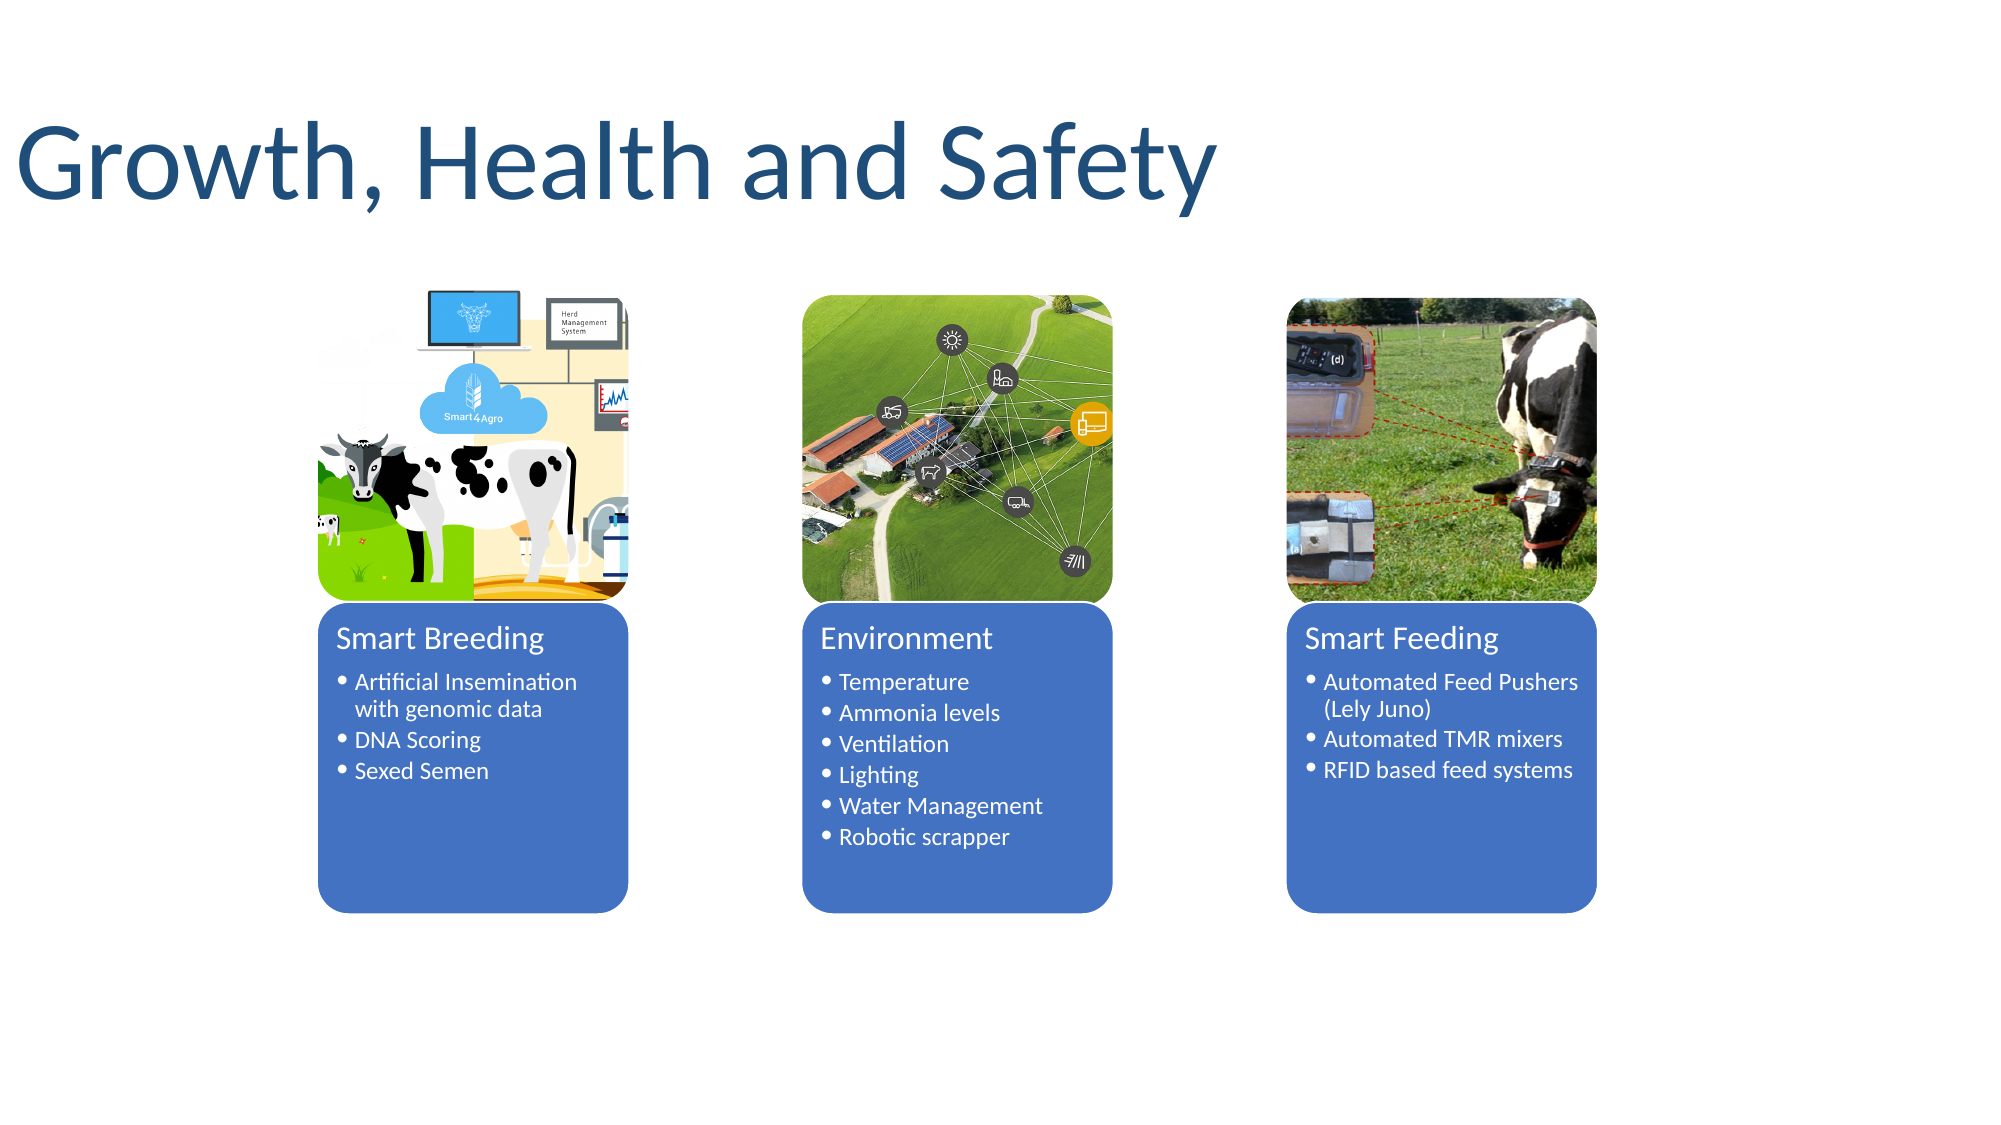

Growth, Health and Safety

Smart Breeding
Artificial Insemination with genomic data
DNA Scoring
Sexed Semen
Environment
Temperature
Ammonia levels
Ventilation
Lighting
Water Management
Robotic scrapper
Smart Feeding
Automated Feed Pushers (Lely Juno)
Automated TMR mixers
RFID based feed systems